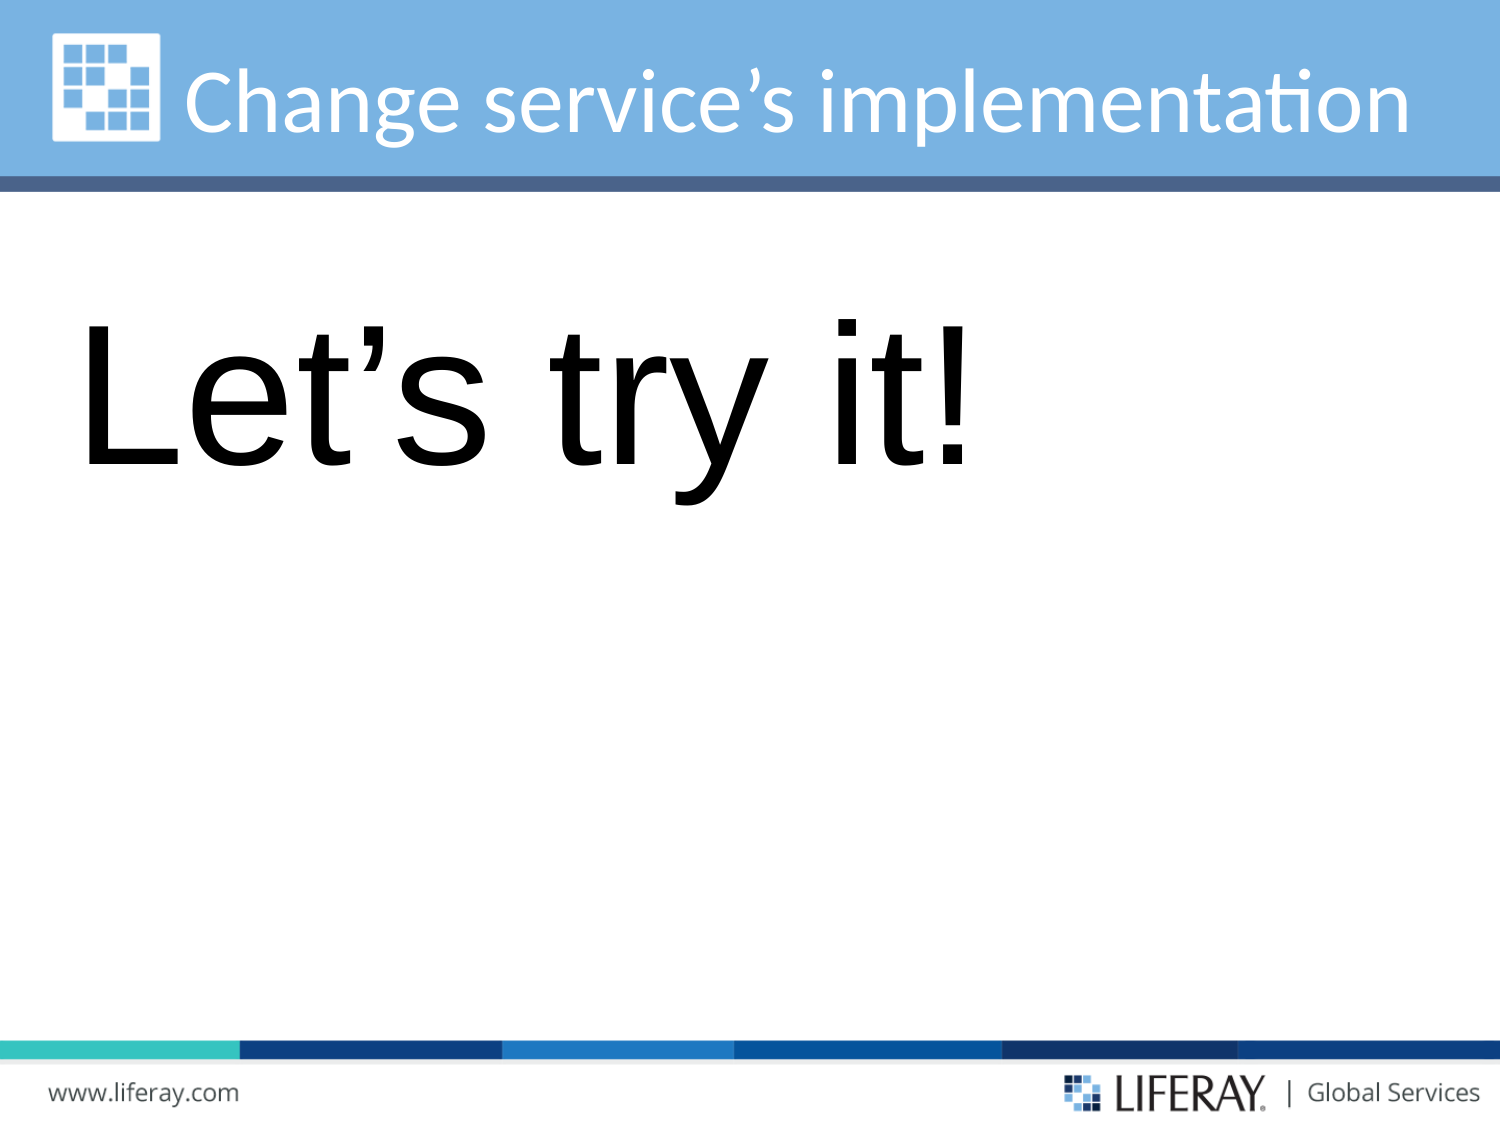

# Change service’s implementation
Let’s try it!